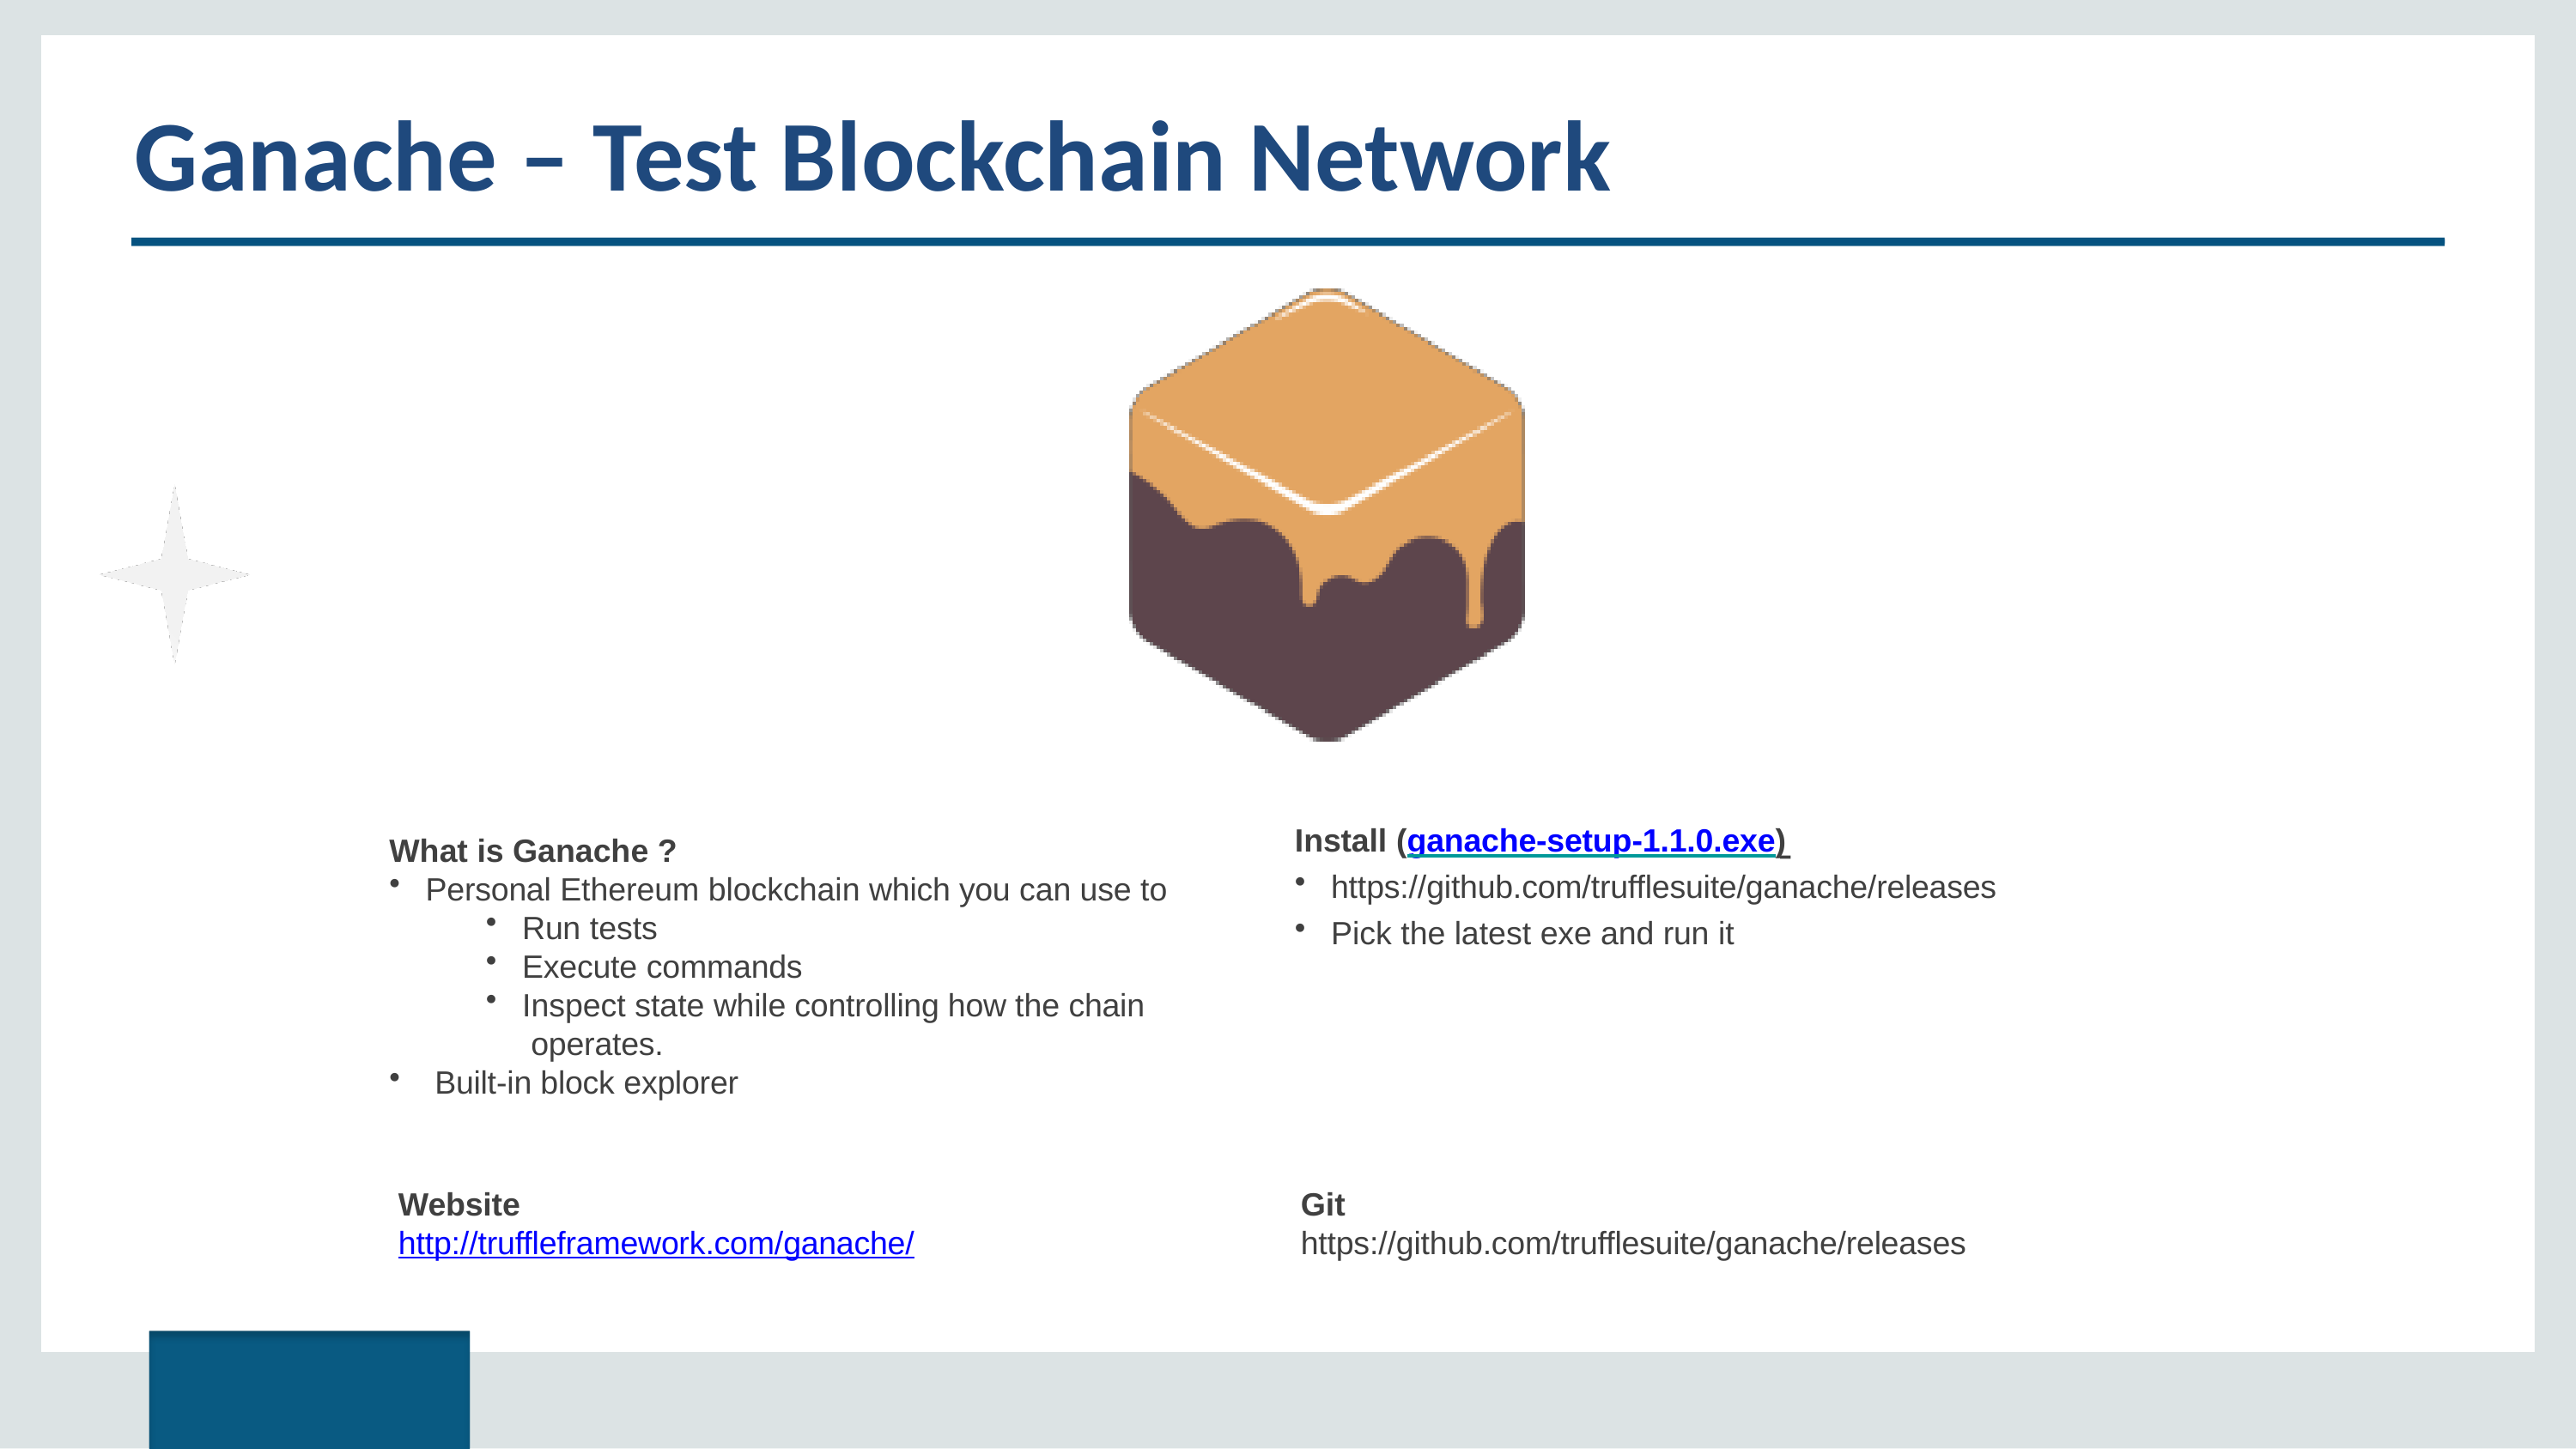

# Ganache – Test Blockchain Network

Install (ganache-setup-1.1.0.exe)
https://github.com/trufflesuite/ganache/releases
Pick the latest exe and run it
What is Ganache ?
Personal Ethereum blockchain which you can use to

Run tests
Execute commands
Inspect state while controlling how the chain  operates.
Built-in block explorer
Website
http://truffleframework.com/ganache/
Git
https://github.com/trufflesuite/ganache/releases